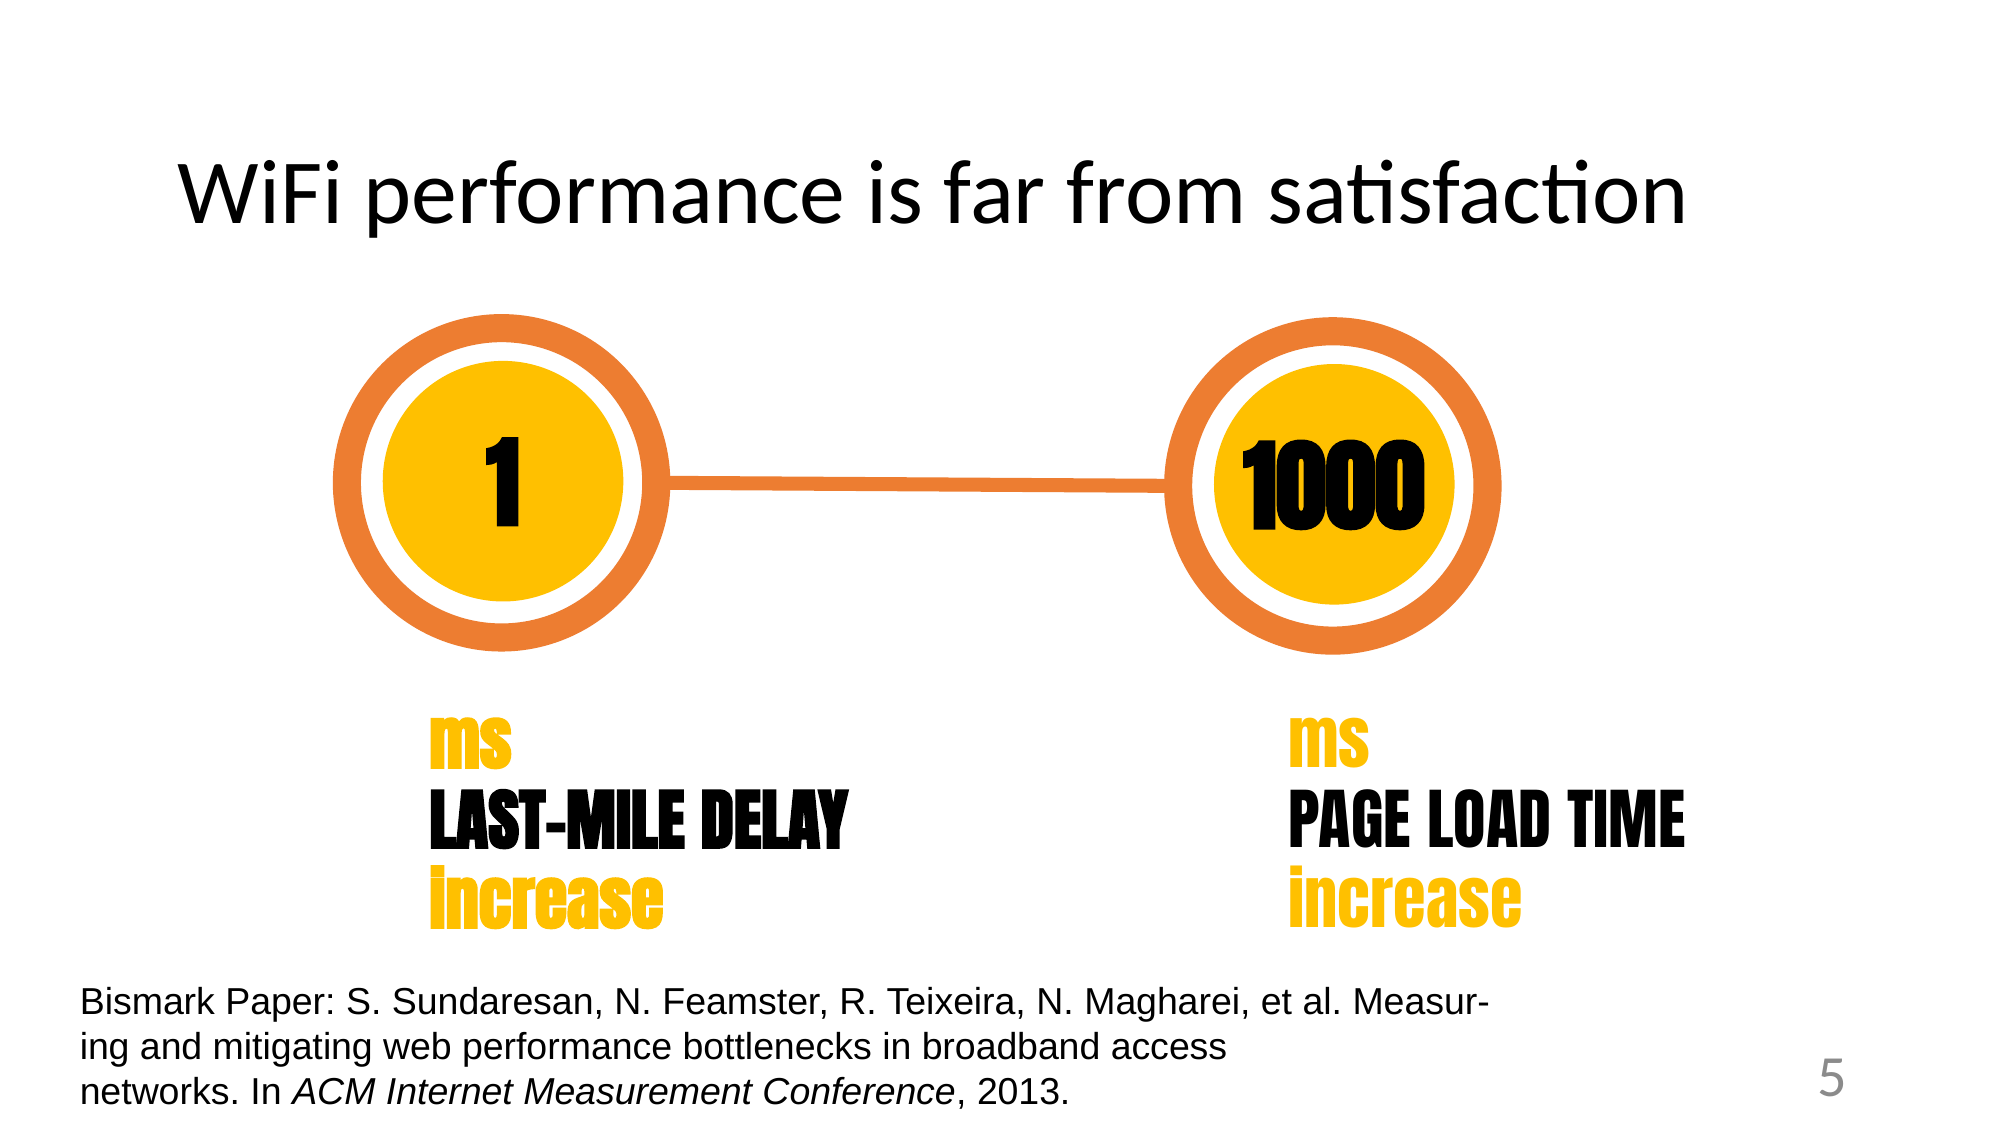

WiFi performance is far from satisfaction

1
1000
ms
LAST-MILE DELAY
increase
ms
PAGE LOAD TIME
increase
Bismark Paper: S. Sundaresan, N. Feamster, R. Teixeira, N. Magharei, et al. Measur-
ing and mitigating web performance bottlenecks in broadband access
networks. In ACM Internet Measurement Conference, 2013.
5